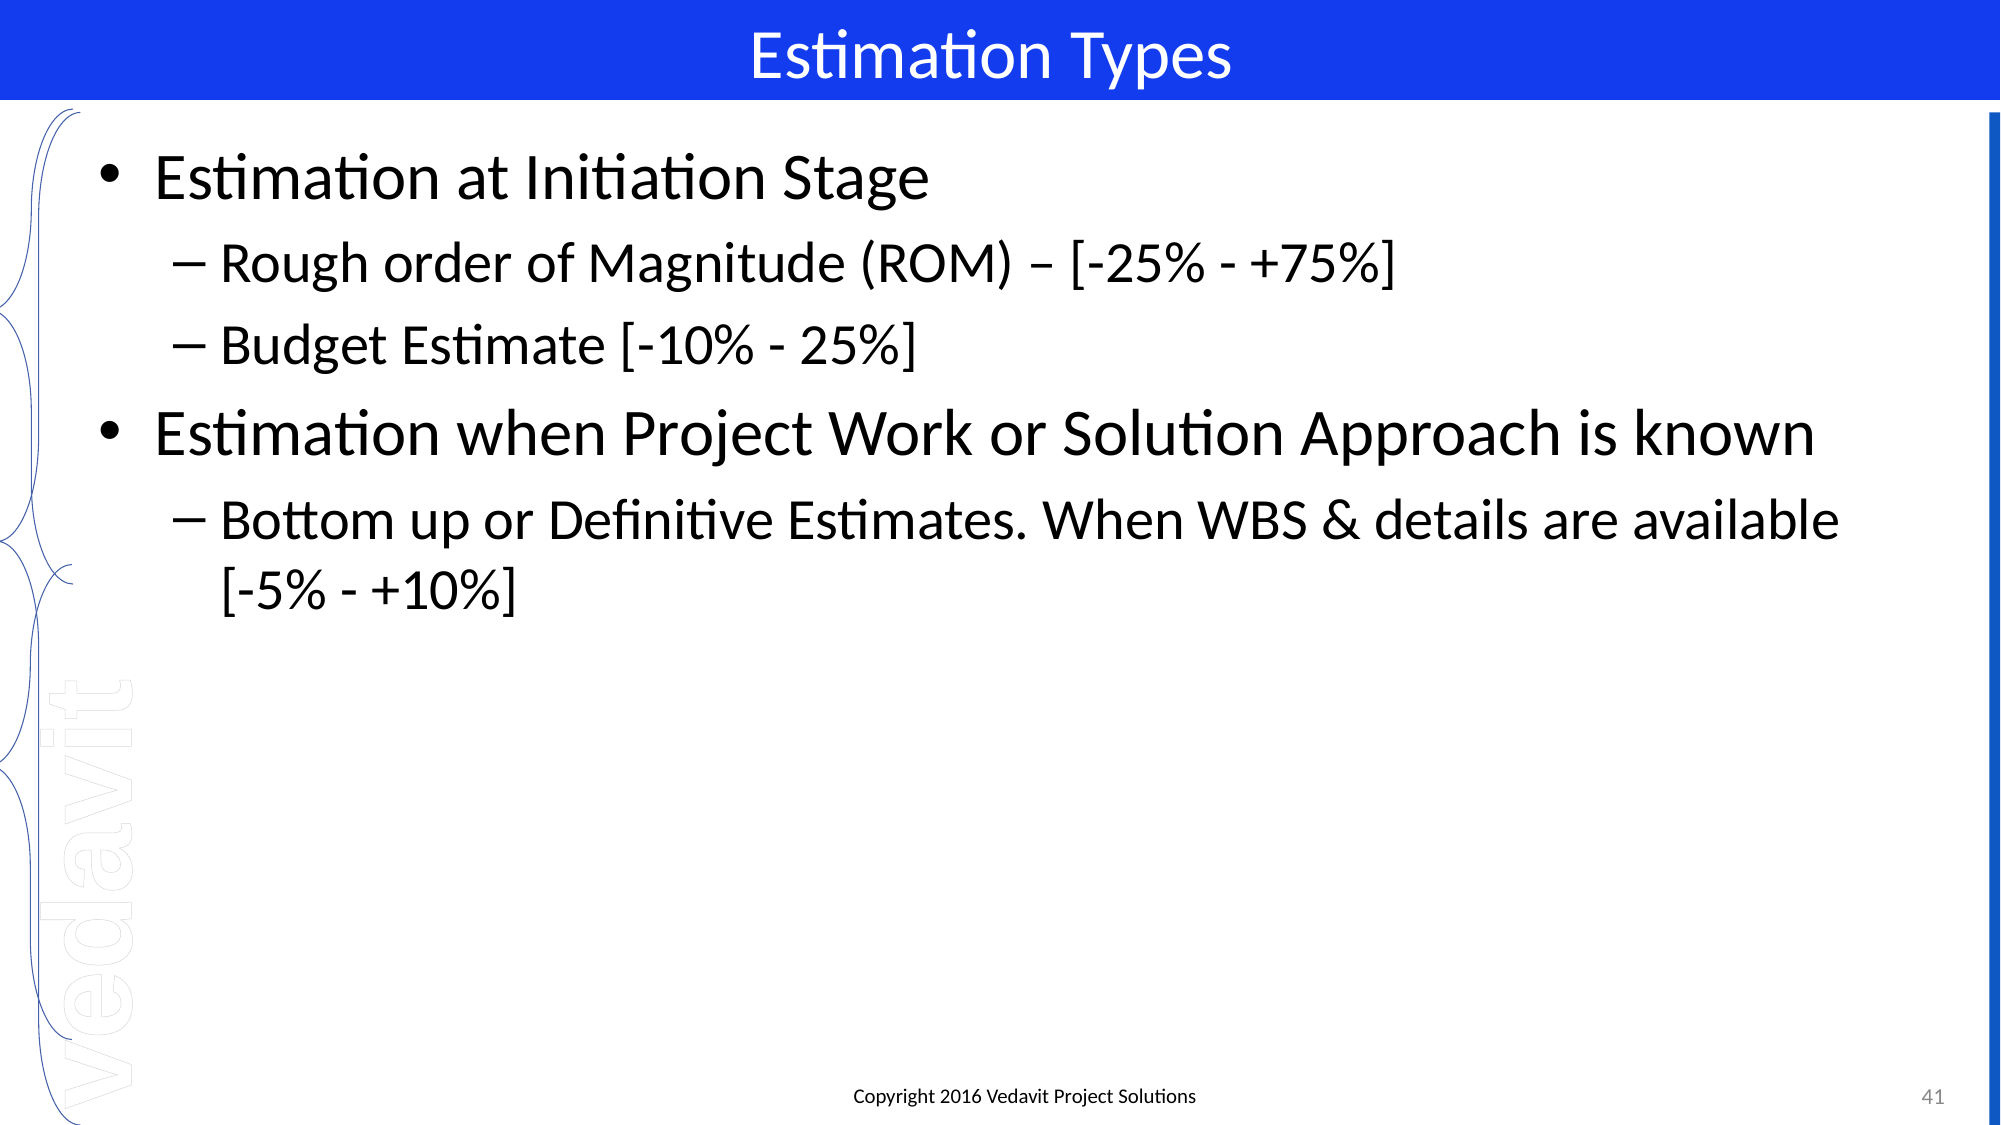

# Estimation Types

Estimation at Initiation Stage
Rough order of Magnitude (ROM) – [-25% - +75%]
Budget Estimate [-10% - 25%]
Estimation when Project Work or Solution Approach is known
Bottom up or Definitive Estimates. When WBS & details are available [-5% - +10%]

41